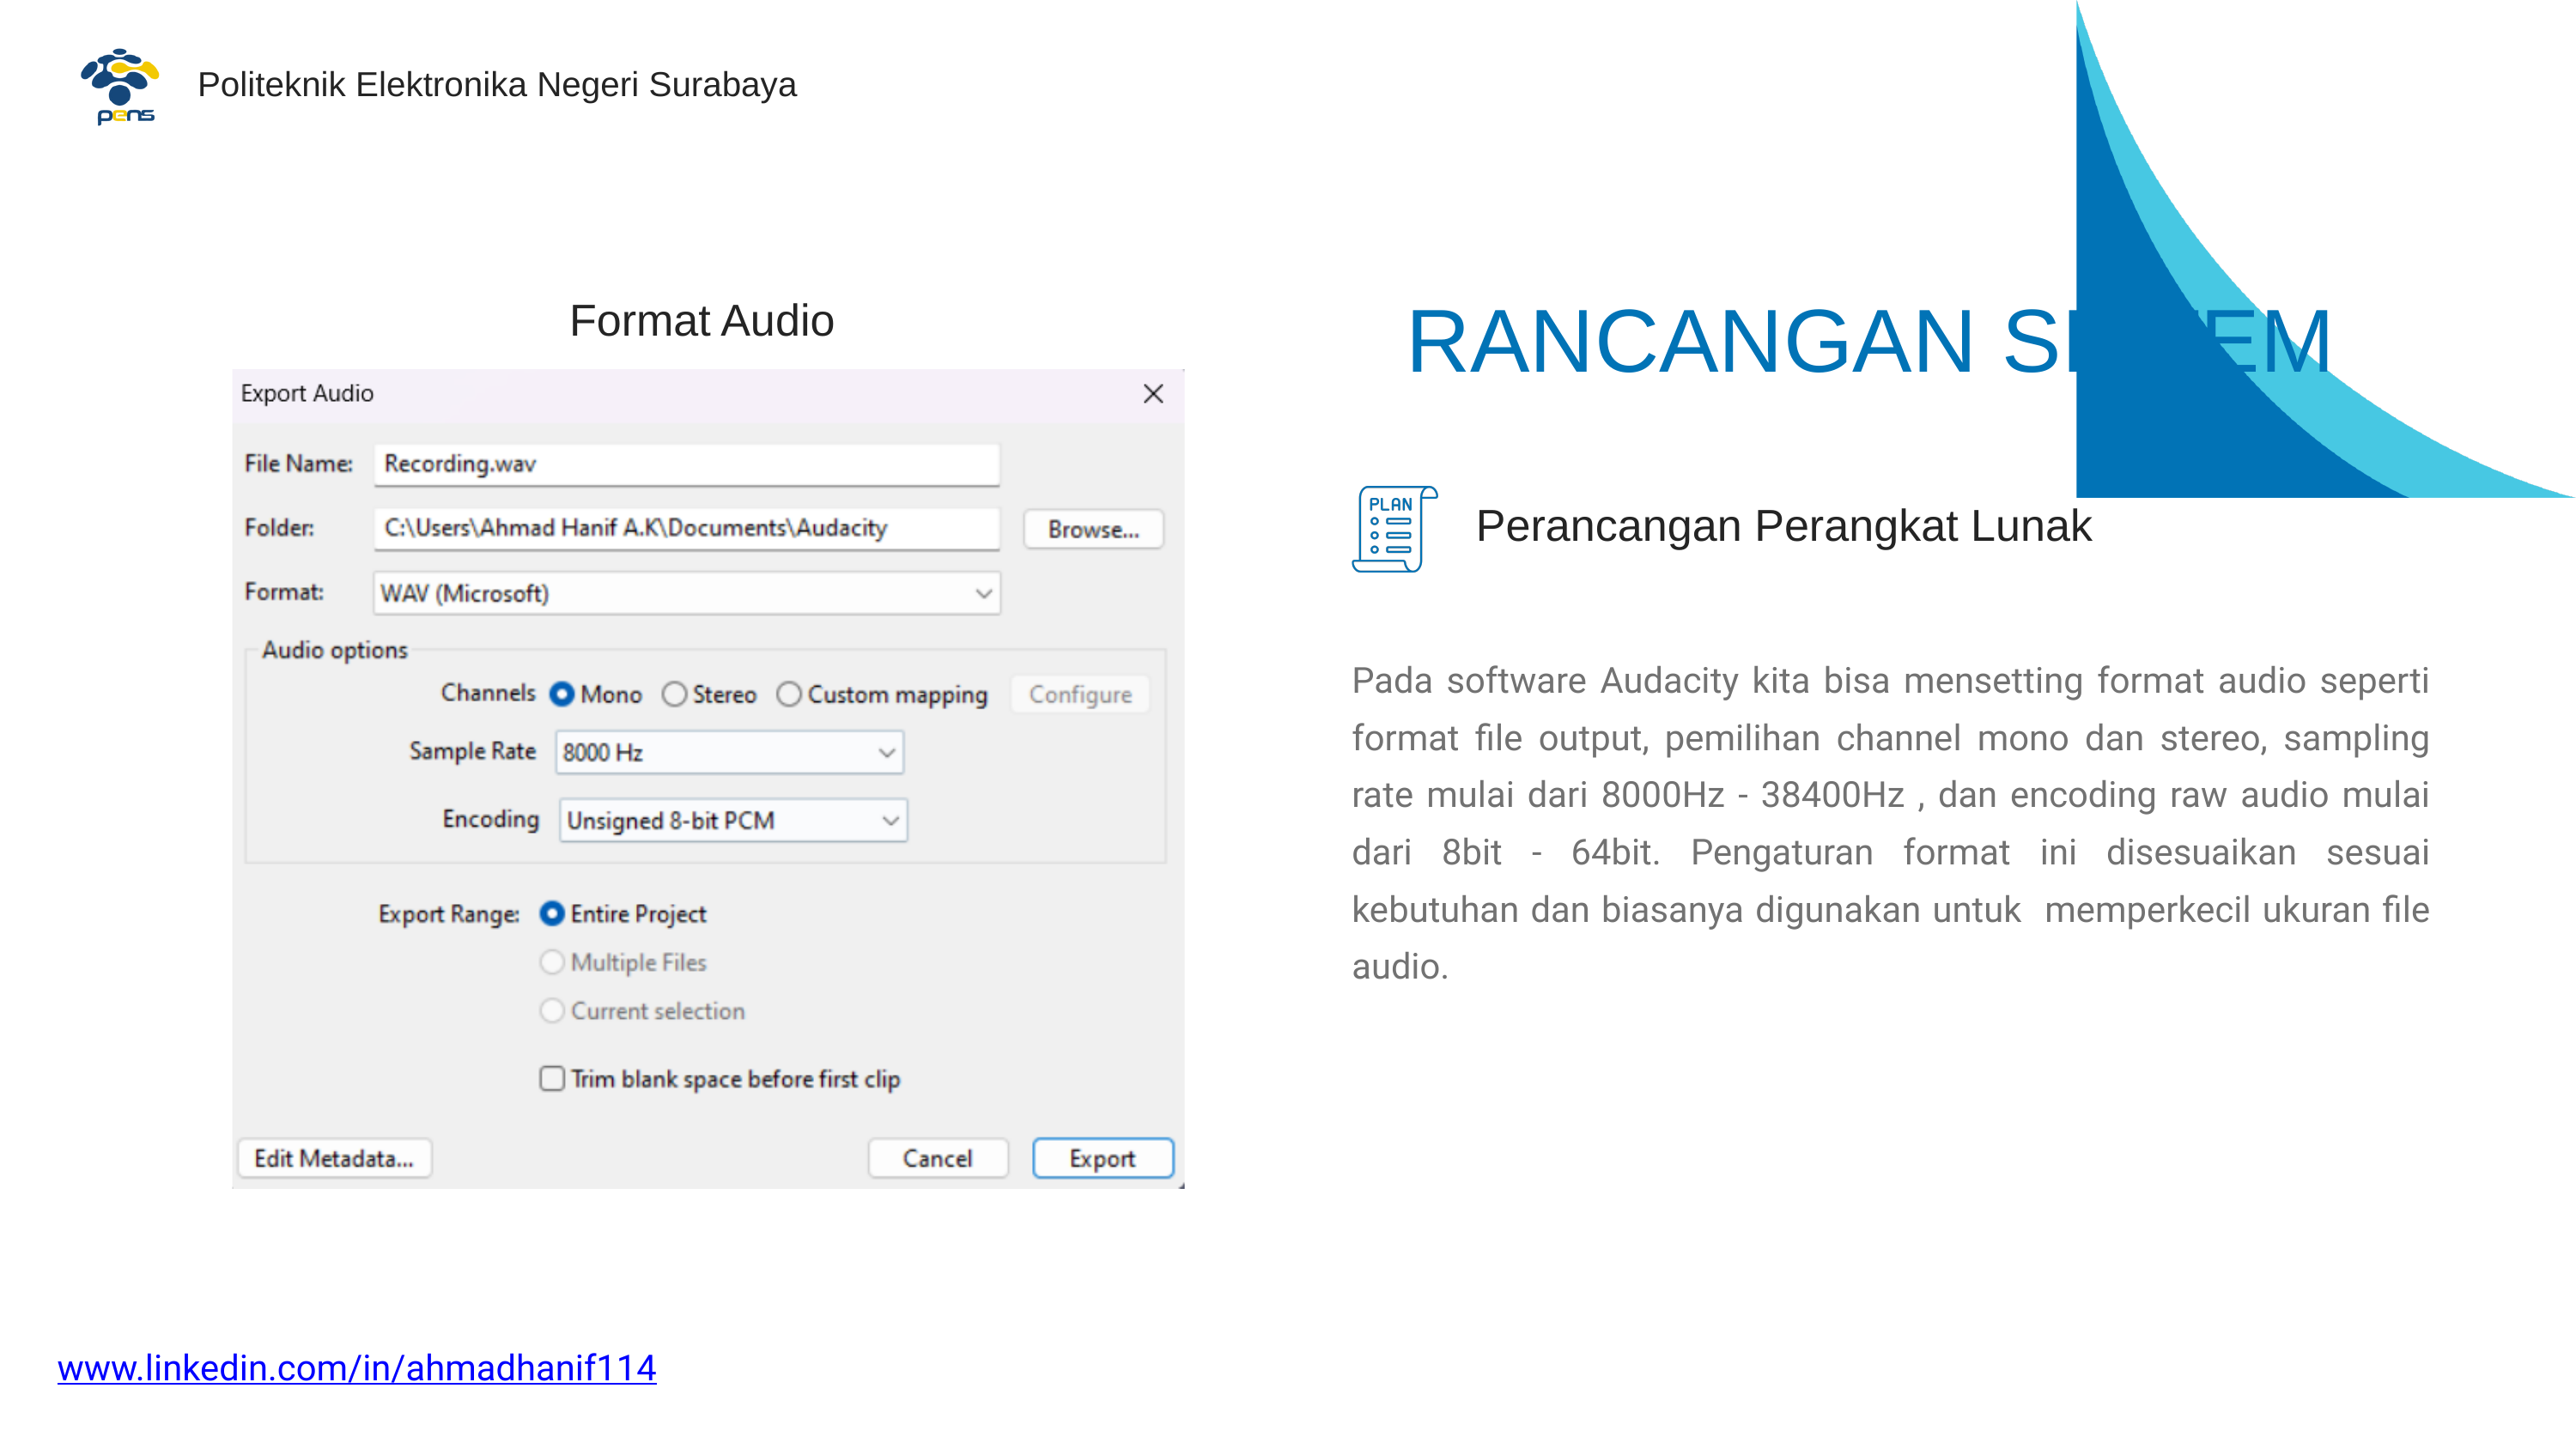

Politeknik Elektronika Negeri Surabaya
Format Audio
RANCANGAN SISTEM

Perancangan Perangkat Lunak
Pada software Audacity kita bisa mensetting format audio seperti format file output, pemilihan channel mono dan stereo, sampling rate mulai dari 8000Hz - 38400Hz , dan encoding raw audio mulai dari 8bit - 64bit. Pengaturan format ini disesuaikan sesuai kebutuhan dan biasanya digunakan untuk  memperkecil ukuran file audio.
www.linkedin.com/in/ahmadhanif114